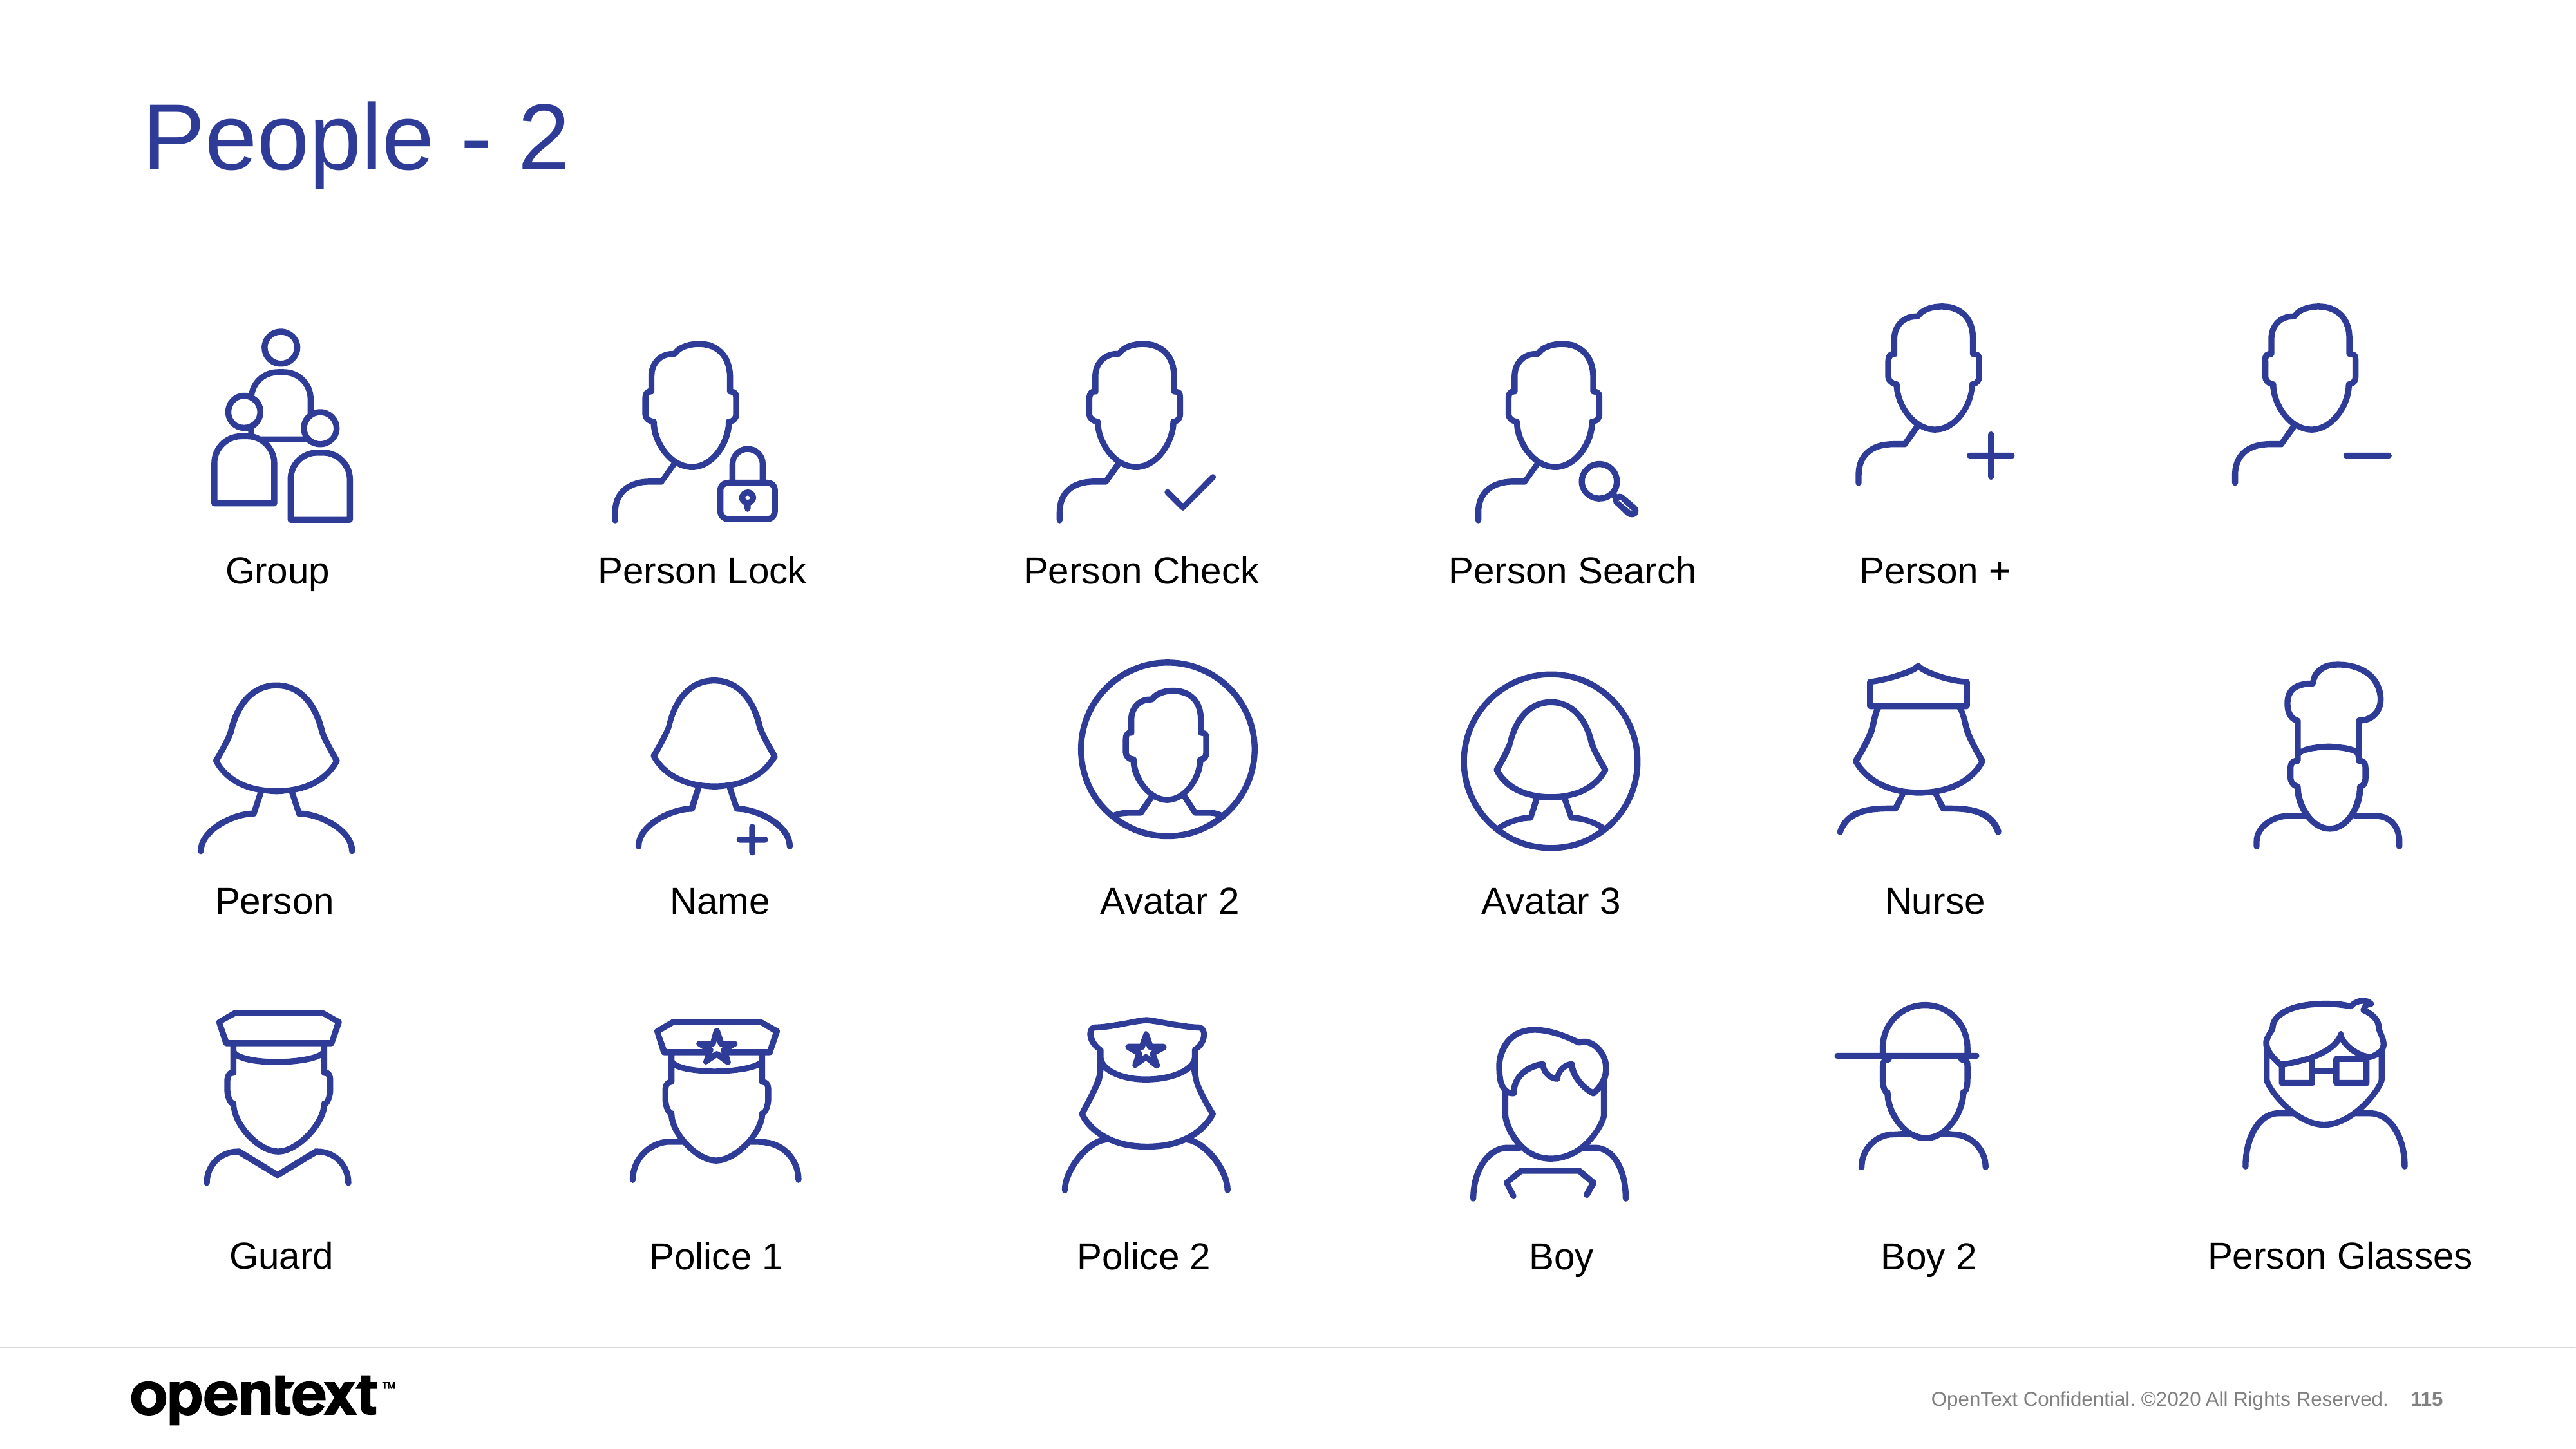

# People - 2

Person Lock
Person Check
Person Search
Group
Person +

Person
Name
Avatar 2
Avatar 3
Nurse

Guard
Person Glasses
Boy 2
Police 1
Police 2
Boy